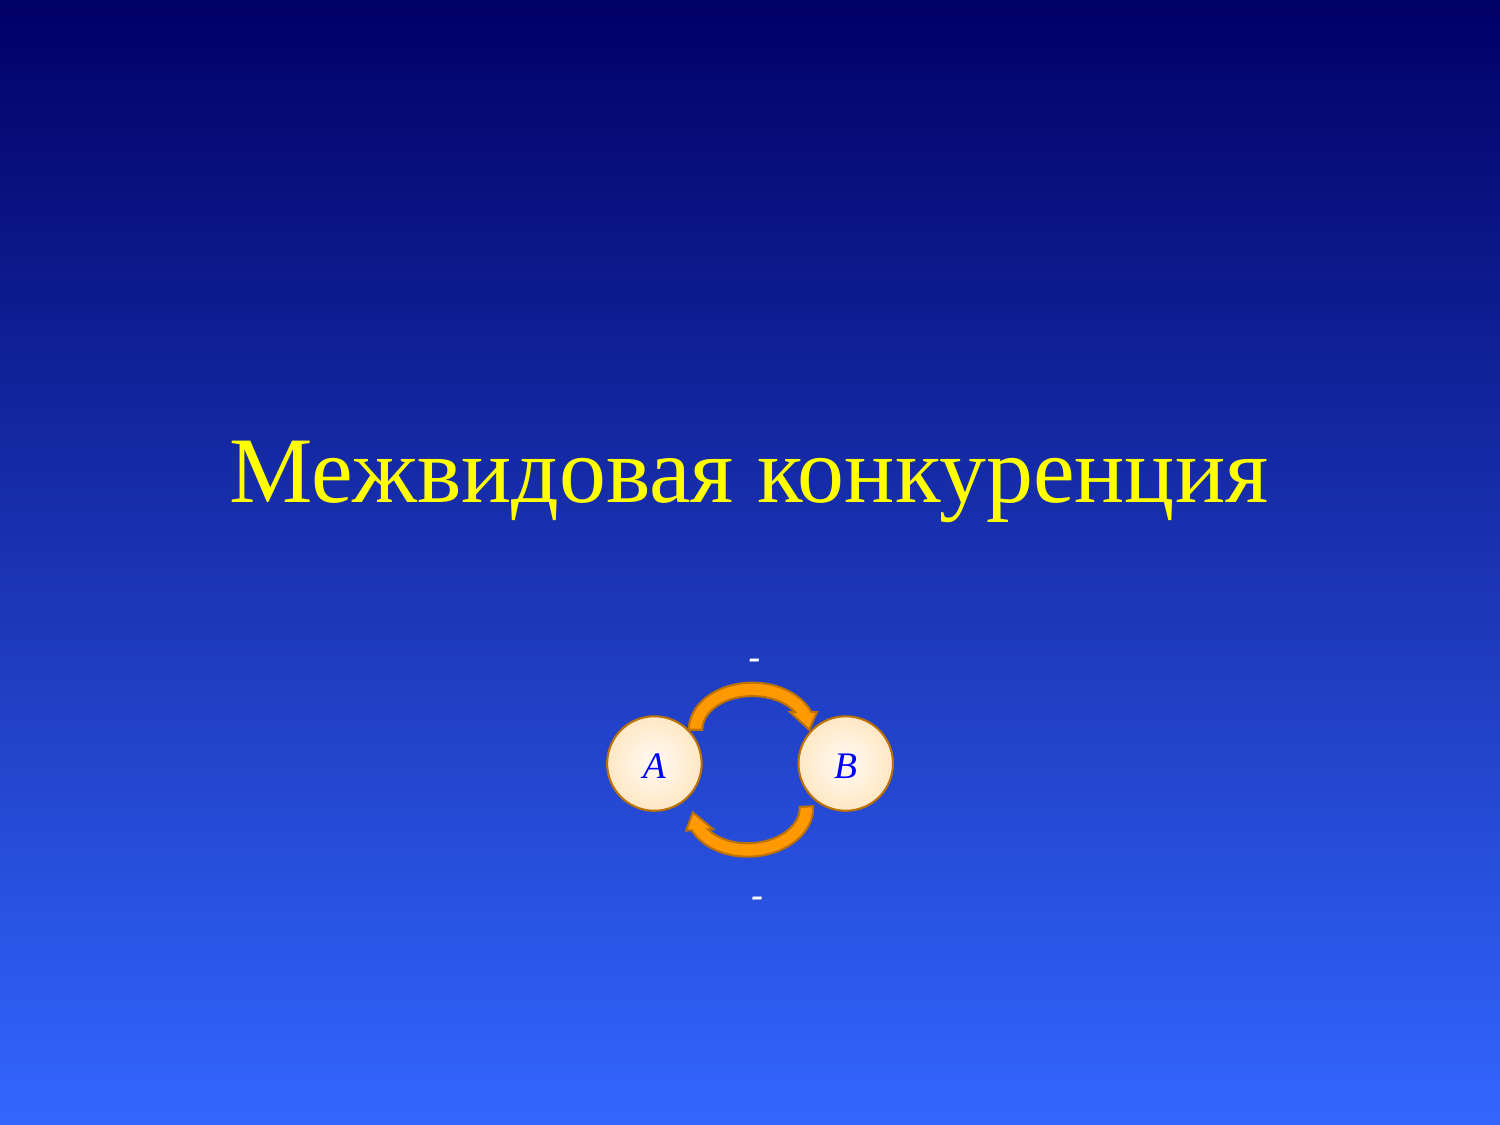

# Межвидовая конкуренция
-

A
B

-